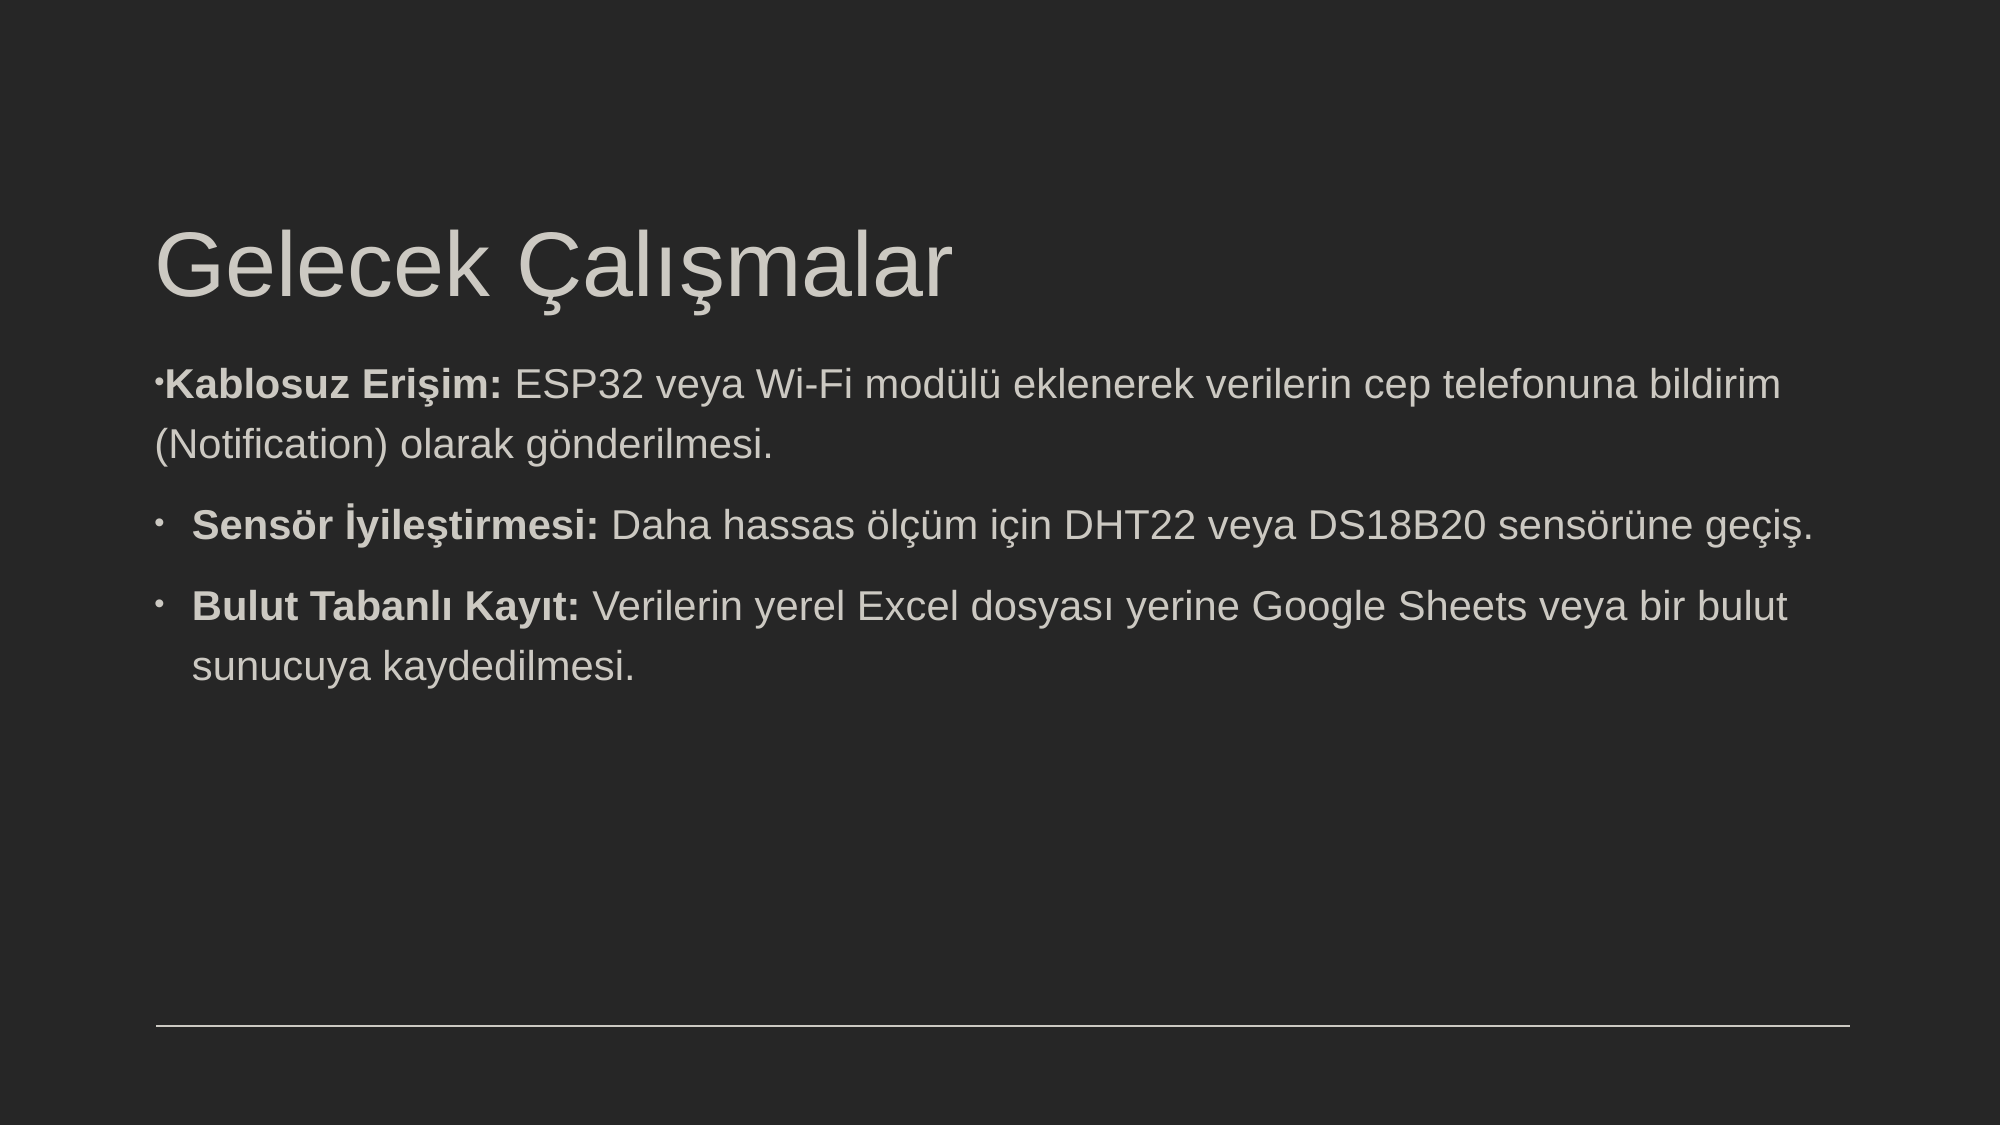

# Gelecek Çalışmalar
Kablosuz Erişim: ESP32 veya Wi-Fi modülü eklenerek verilerin cep telefonuna bildirim (Notification) olarak gönderilmesi.
Sensör İyileştirmesi: Daha hassas ölçüm için DHT22 veya DS18B20 sensörüne geçiş.
Bulut Tabanlı Kayıt: Verilerin yerel Excel dosyası yerine Google Sheets veya bir bulut sunucuya kaydedilmesi.